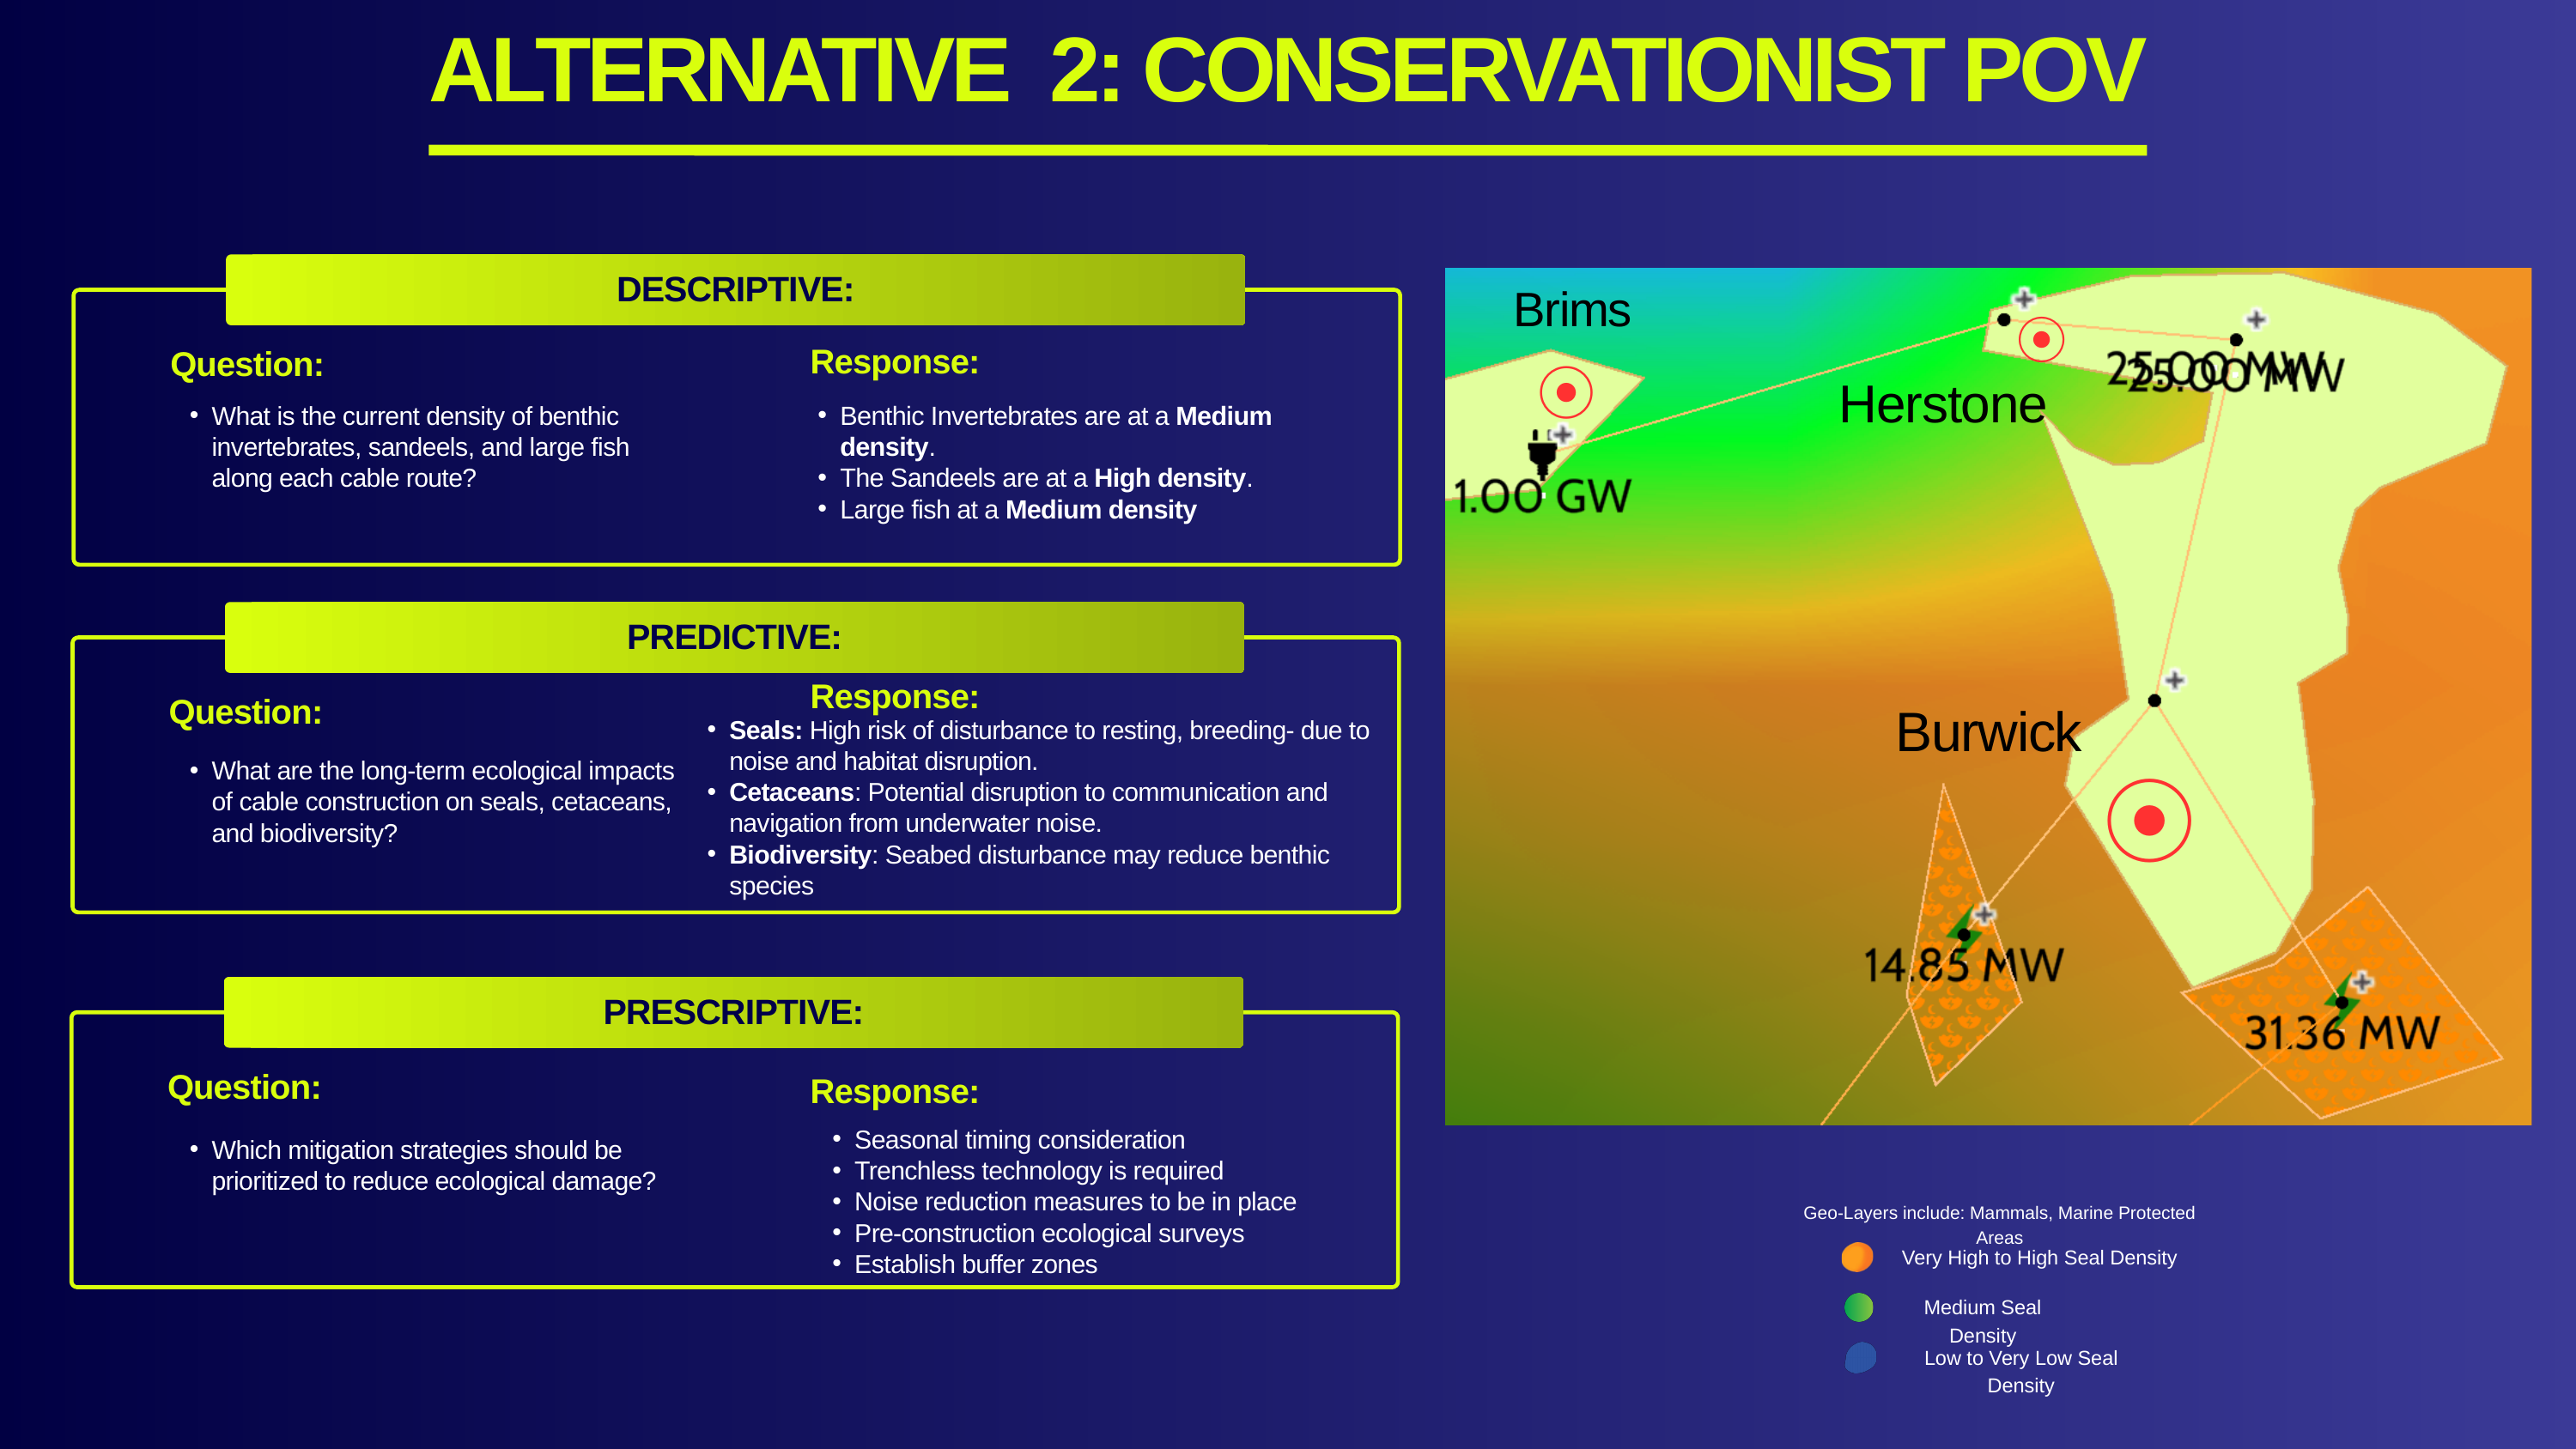

ALTERNATIVE  2: CONSERVATIONIST POV

DESCRIPTIVE:

Brims

⦿
Response:
Question:
⦿
Herstone
What is the current density of benthic invertebrates, sandeels, and large fish along each cable route?
Benthic Invertebrates are at a Medium density.
The Sandeels are at a High density.
Large fish at a Medium density

PREDICTIVE:

Response:
Question:
Burwick
Seals: High risk of disturbance to resting, breeding- due to noise and habitat disruption.
Cetaceans: Potential disruption to communication and navigation from underwater noise.
Biodiversity: Seabed disturbance may reduce benthic species
What are the long-term ecological impacts of cable construction on seals, cetaceans, and biodiversity?
⦿

PRESCRIPTIVE:

Question:
Response:
Seasonal timing consideration
Trenchless technology is required
Noise reduction measures to be in place
Pre-construction ecological surveys
Establish buffer zones
Which mitigation strategies should be prioritized to reduce ecological damage?
Geo-Layers include: Mammals, Marine Protected Areas

Very High to High Seal Density
Medium Seal Density

Low to Very Low Seal Density